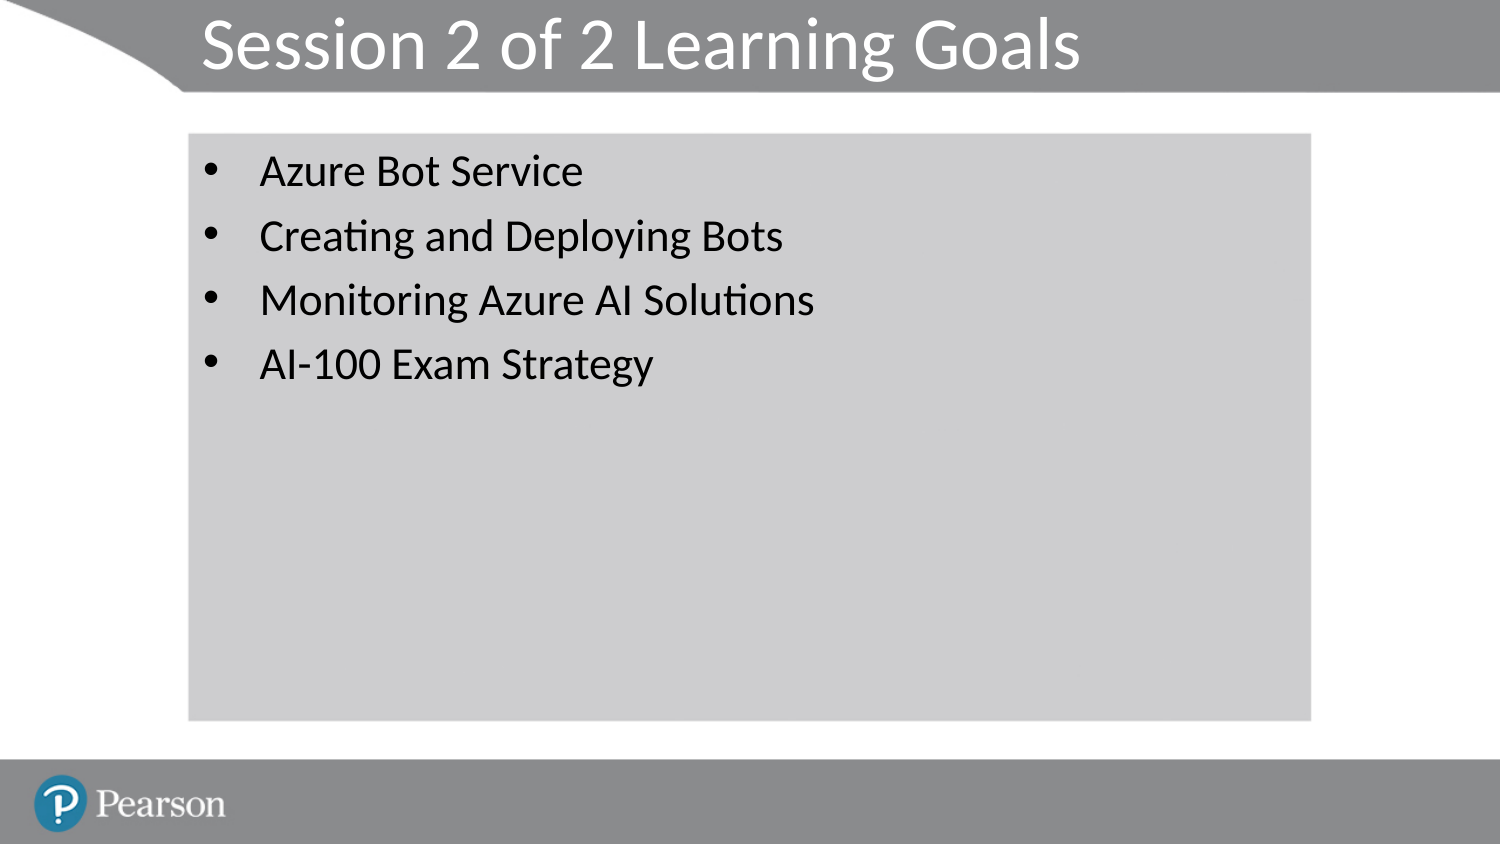

# Session 2 of 2 Learning Goals
Azure Bot Service
Creating and Deploying Bots
Monitoring Azure AI Solutions
AI-100 Exam Strategy